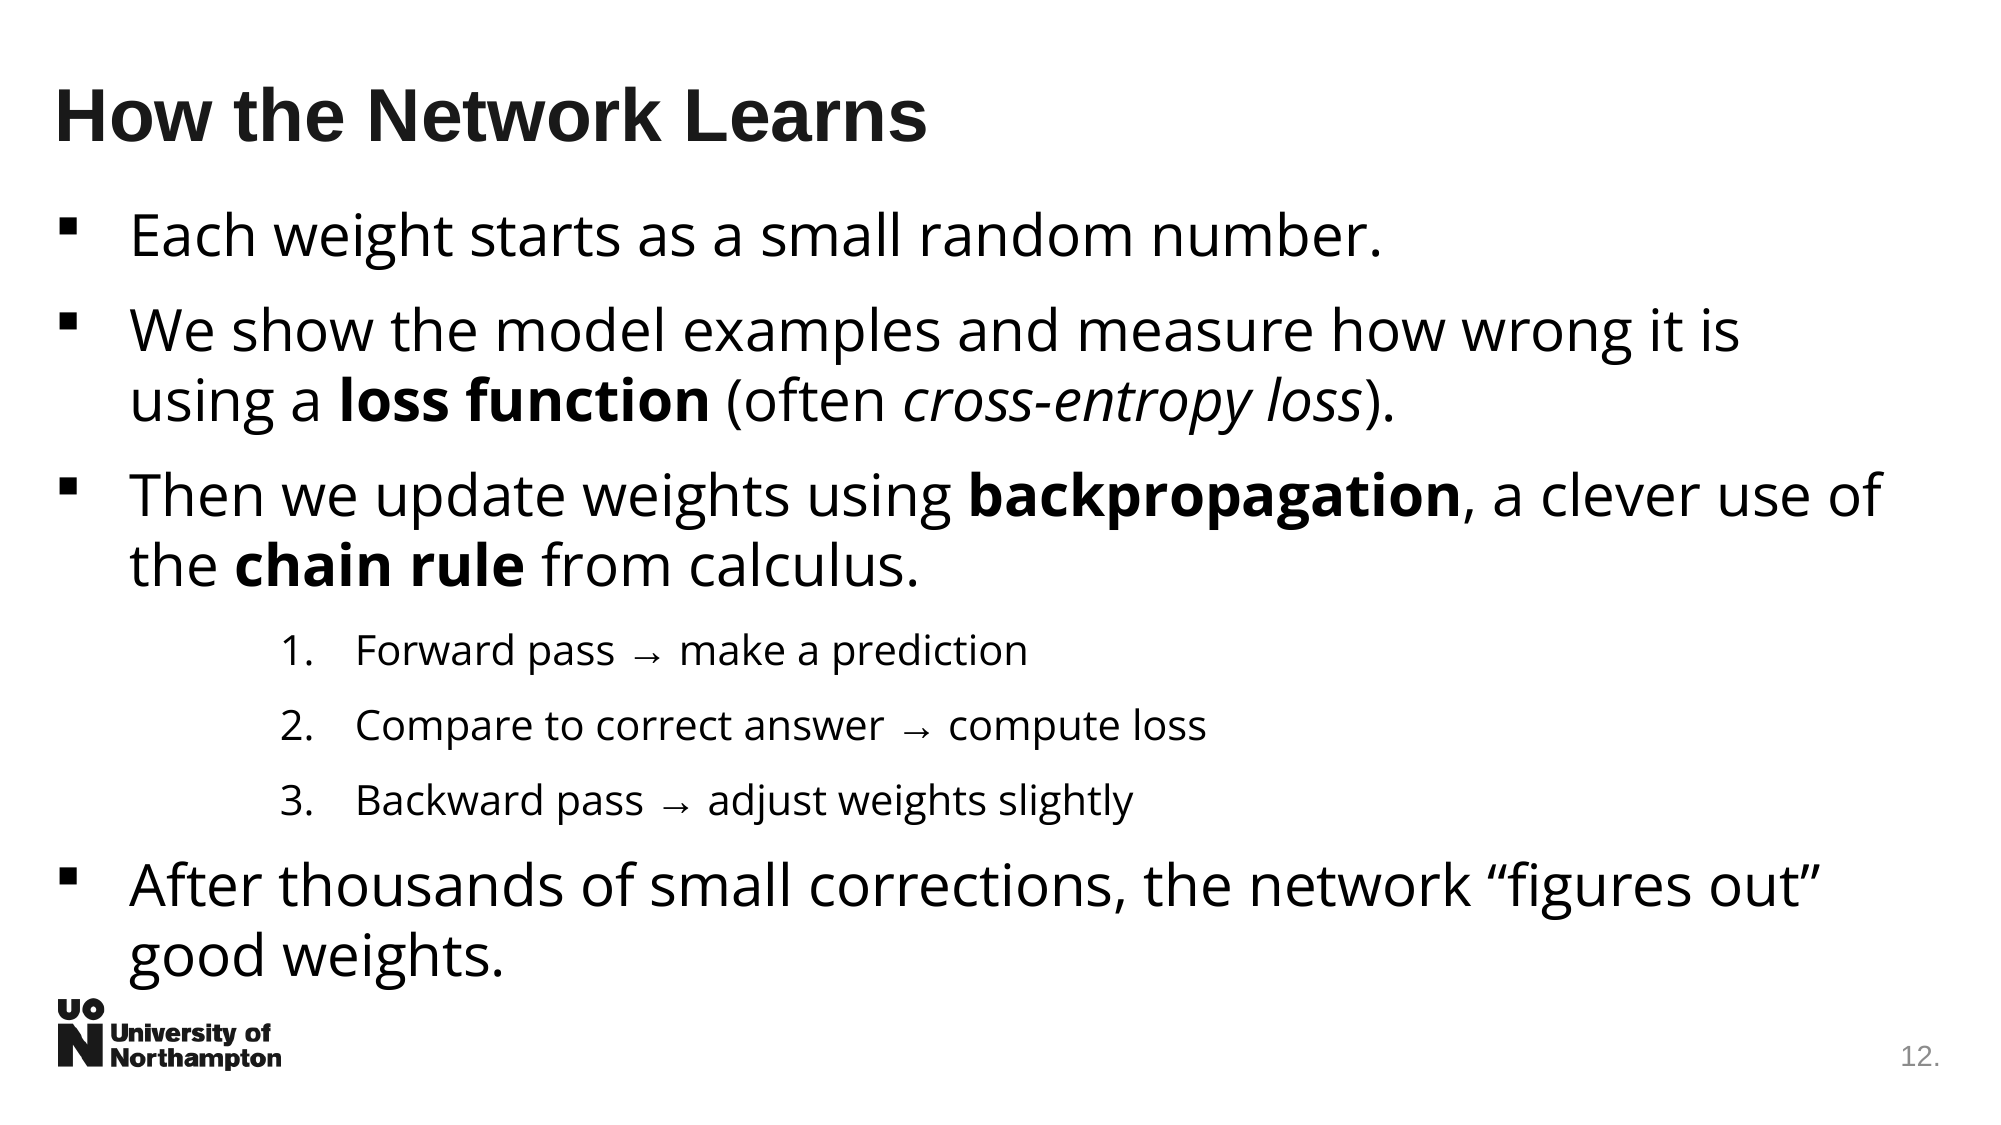

# How the Network Learns
Each weight starts as a small random number.
We show the model examples and measure how wrong it is using a loss function (often cross-entropy loss).
Then we update weights using backpropagation, a clever use of the chain rule from calculus.
Forward pass → make a prediction
Compare to correct answer → compute loss
Backward pass → adjust weights slightly
After thousands of small corrections, the network “figures out” good weights.

12.